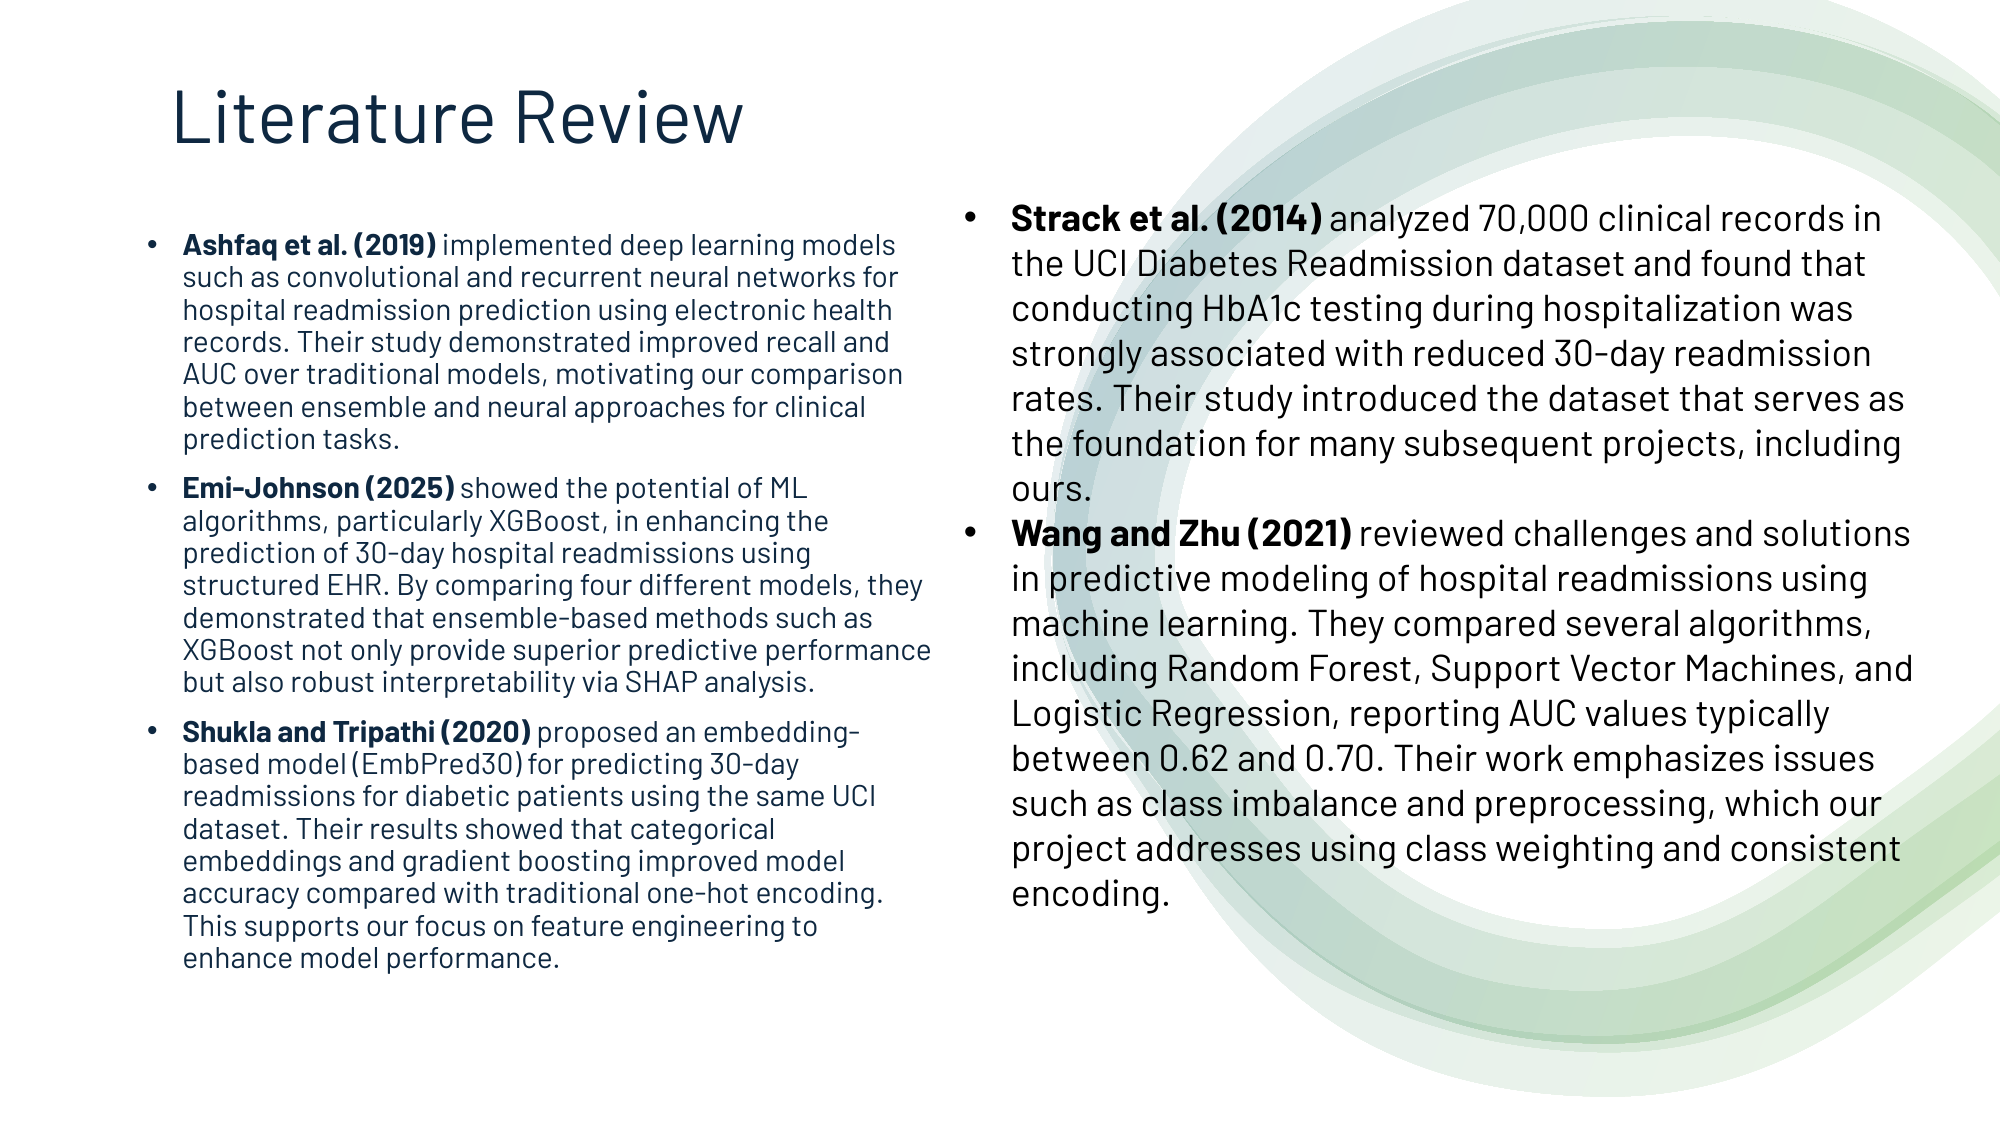

# Literature Review
Strack et al. (2014) analyzed 70,000 clinical records in the UCI Diabetes Readmission dataset and found that conducting HbA1c testing during hospitalization was strongly associated with reduced 30-day readmission rates. Their study introduced the dataset that serves as the foundation for many subsequent projects, including ours.
Wang and Zhu (2021) reviewed challenges and solutions in predictive modeling of hospital readmissions using machine learning. They compared several algorithms, including Random Forest, Support Vector Machines, and Logistic Regression, reporting AUC values typically between 0.62 and 0.70. Their work emphasizes issues such as class imbalance and preprocessing, which our project addresses using class weighting and consistent encoding.

Ashfaq et al. (2019) implemented deep learning models such as convolutional and recurrent neural networks for hospital readmission prediction using electronic health records. Their study demonstrated improved recall and AUC over traditional models, motivating our comparison between ensemble and neural approaches for clinical prediction tasks.
Emi-Johnson (2025) showed the potential of ML algorithms, particularly XGBoost, in enhancing the prediction of 30-day hospital readmissions using structured EHR. By comparing four different models, they demonstrated that ensemble-based methods such as XGBoost not only provide superior predictive performance but also robust interpretability via SHAP analysis.
Shukla and Tripathi (2020) proposed an embedding-based model (EmbPred30) for predicting 30-day readmissions for diabetic patients using the same UCI dataset. Their results showed that categorical embeddings and gradient boosting improved model accuracy compared with traditional one-hot encoding. This supports our focus on feature engineering to enhance model performance.